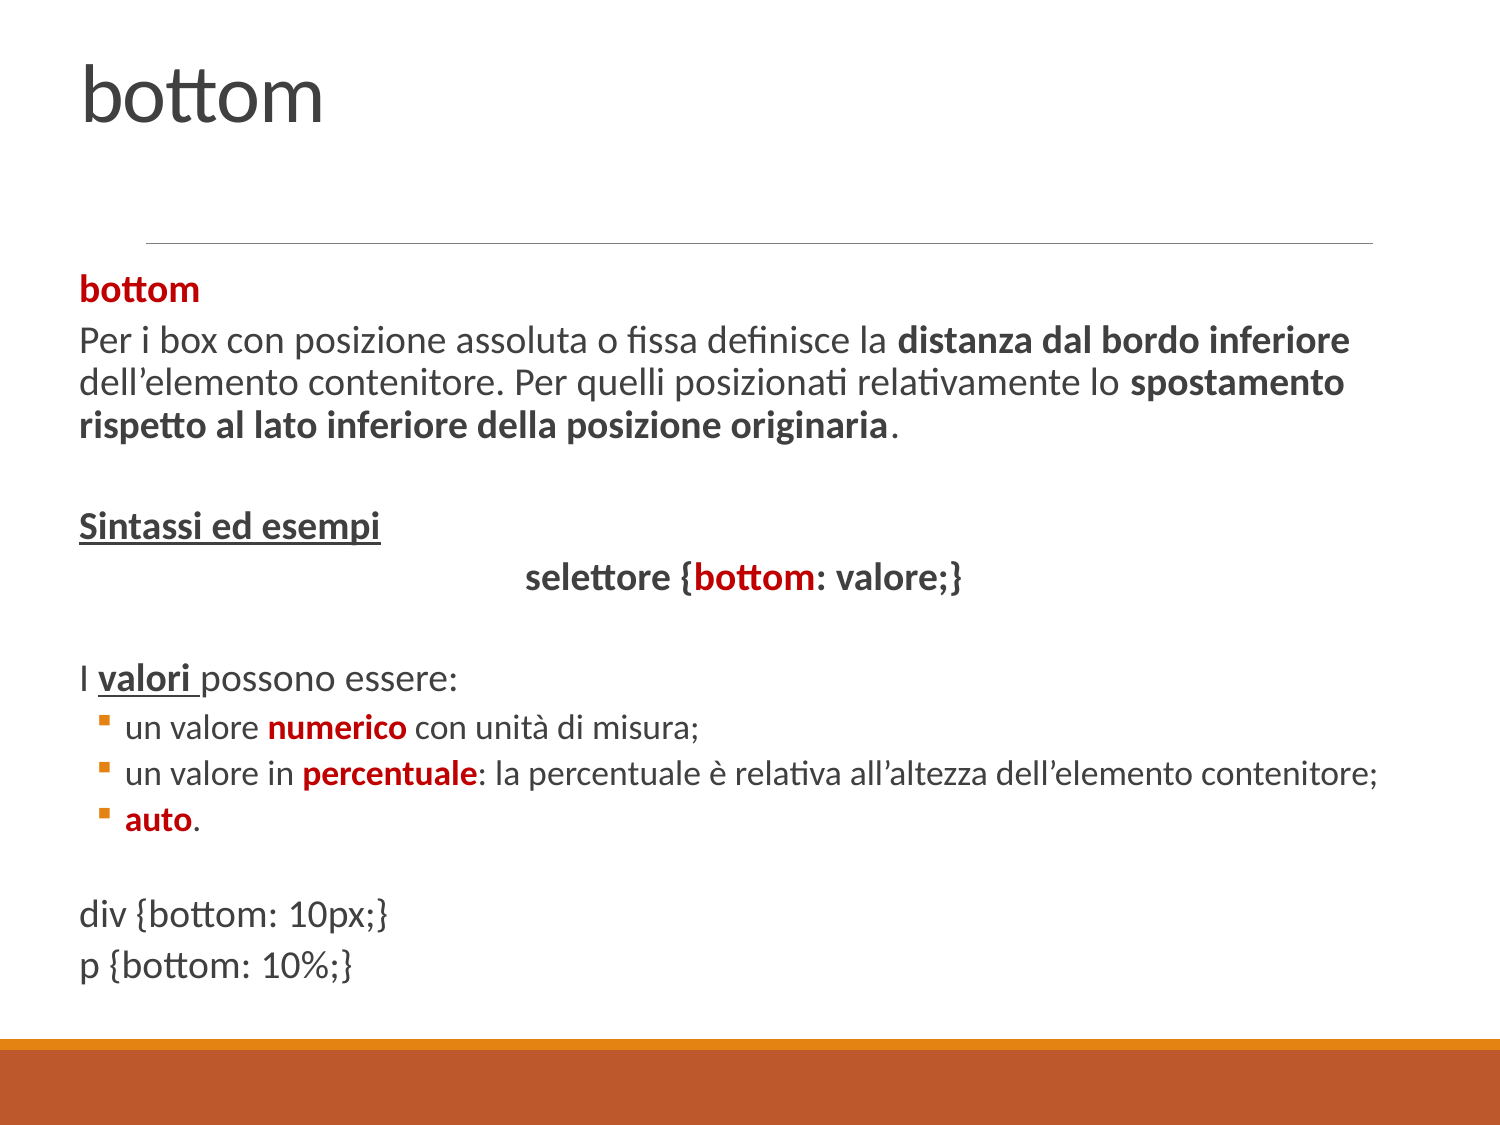

# bottom
bottom
Per i box con posizione assoluta o fissa definisce la distanza dal bordo inferiore dell’elemento contenitore. Per quelli posizionati relativamente lo spostamento rispetto al lato inferiore della posizione originaria.

Sintassi ed esempi
selettore {bottom: valore;}

I valori possono essere:
un valore numerico con unità di misura;
un valore in percentuale: la percentuale è relativa all’altezza dell’elemento contenitore;
auto.

div {bottom: 10px;}
p {bottom: 10%;}